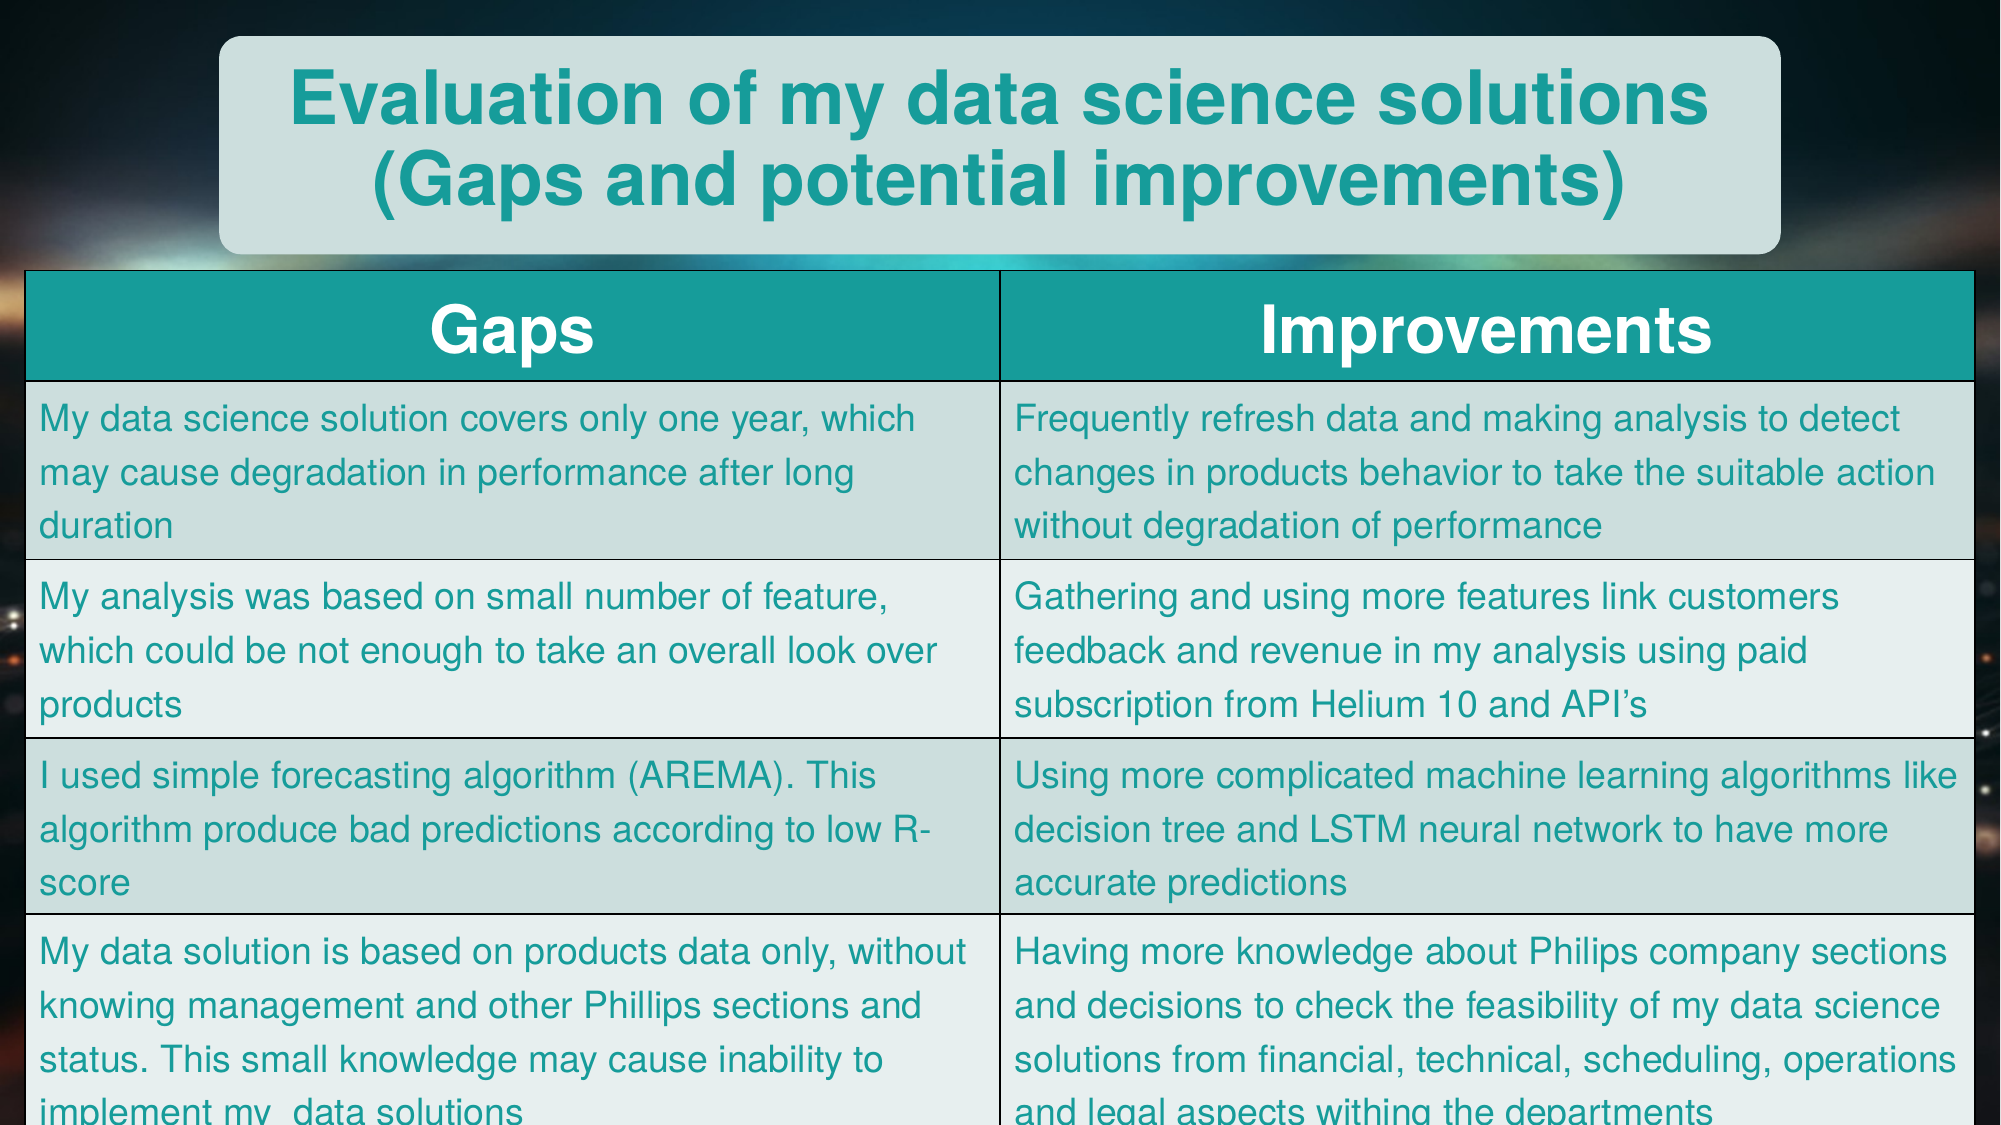

# Evaluation of my data science solutions (Gaps and potential improvements)
| Gaps | Improvements |
| --- | --- |
| My data science solution covers only one year, which may cause degradation in performance after long duration | Frequently refresh data and making analysis to detect changes in products behavior to take the suitable action without degradation of performance |
| My analysis was based on small number of feature, which could be not enough to take an overall look over products | Gathering and using more features link customers feedback and revenue in my analysis using paid subscription from Helium 10 and API’s |
| I used simple forecasting algorithm (AREMA). This algorithm produce bad predictions according to low R-score | Using more complicated machine learning algorithms like decision tree and LSTM neural network to have more accurate predictions |
| My data solution is based on products data only, without knowing management and other Phillips sections and status. This small knowledge may cause inability to implement my data solutions | Having more knowledge about Philips company sections and decisions to check the feasibility of my data science solutions from financial, technical, scheduling, operations and legal aspects withing the departments |